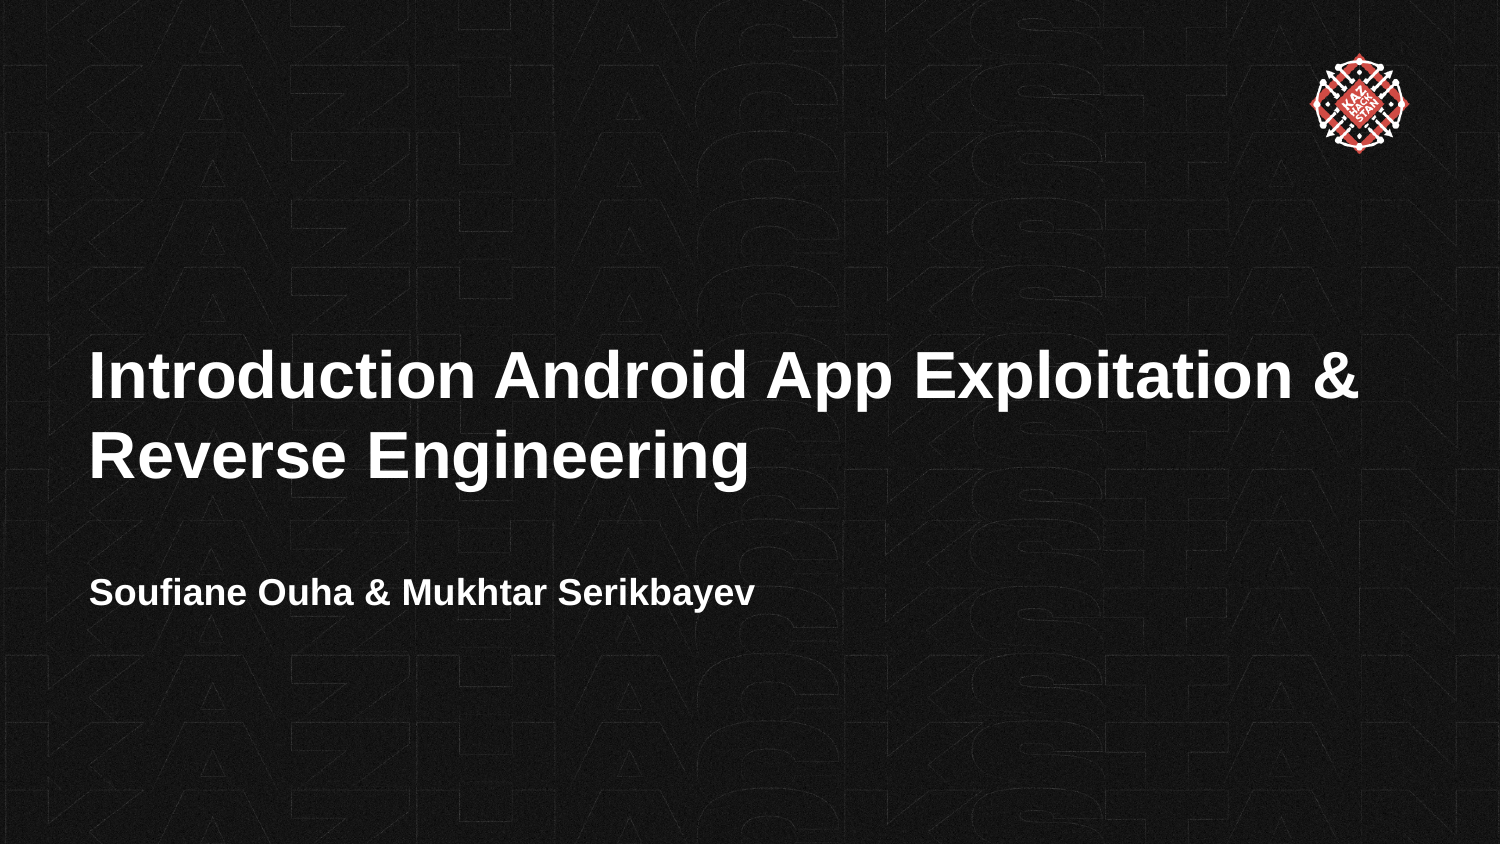

Introduction Android App Exploitation & Reverse Engineering

Soufiane Ouha & Mukhtar Serikbayev